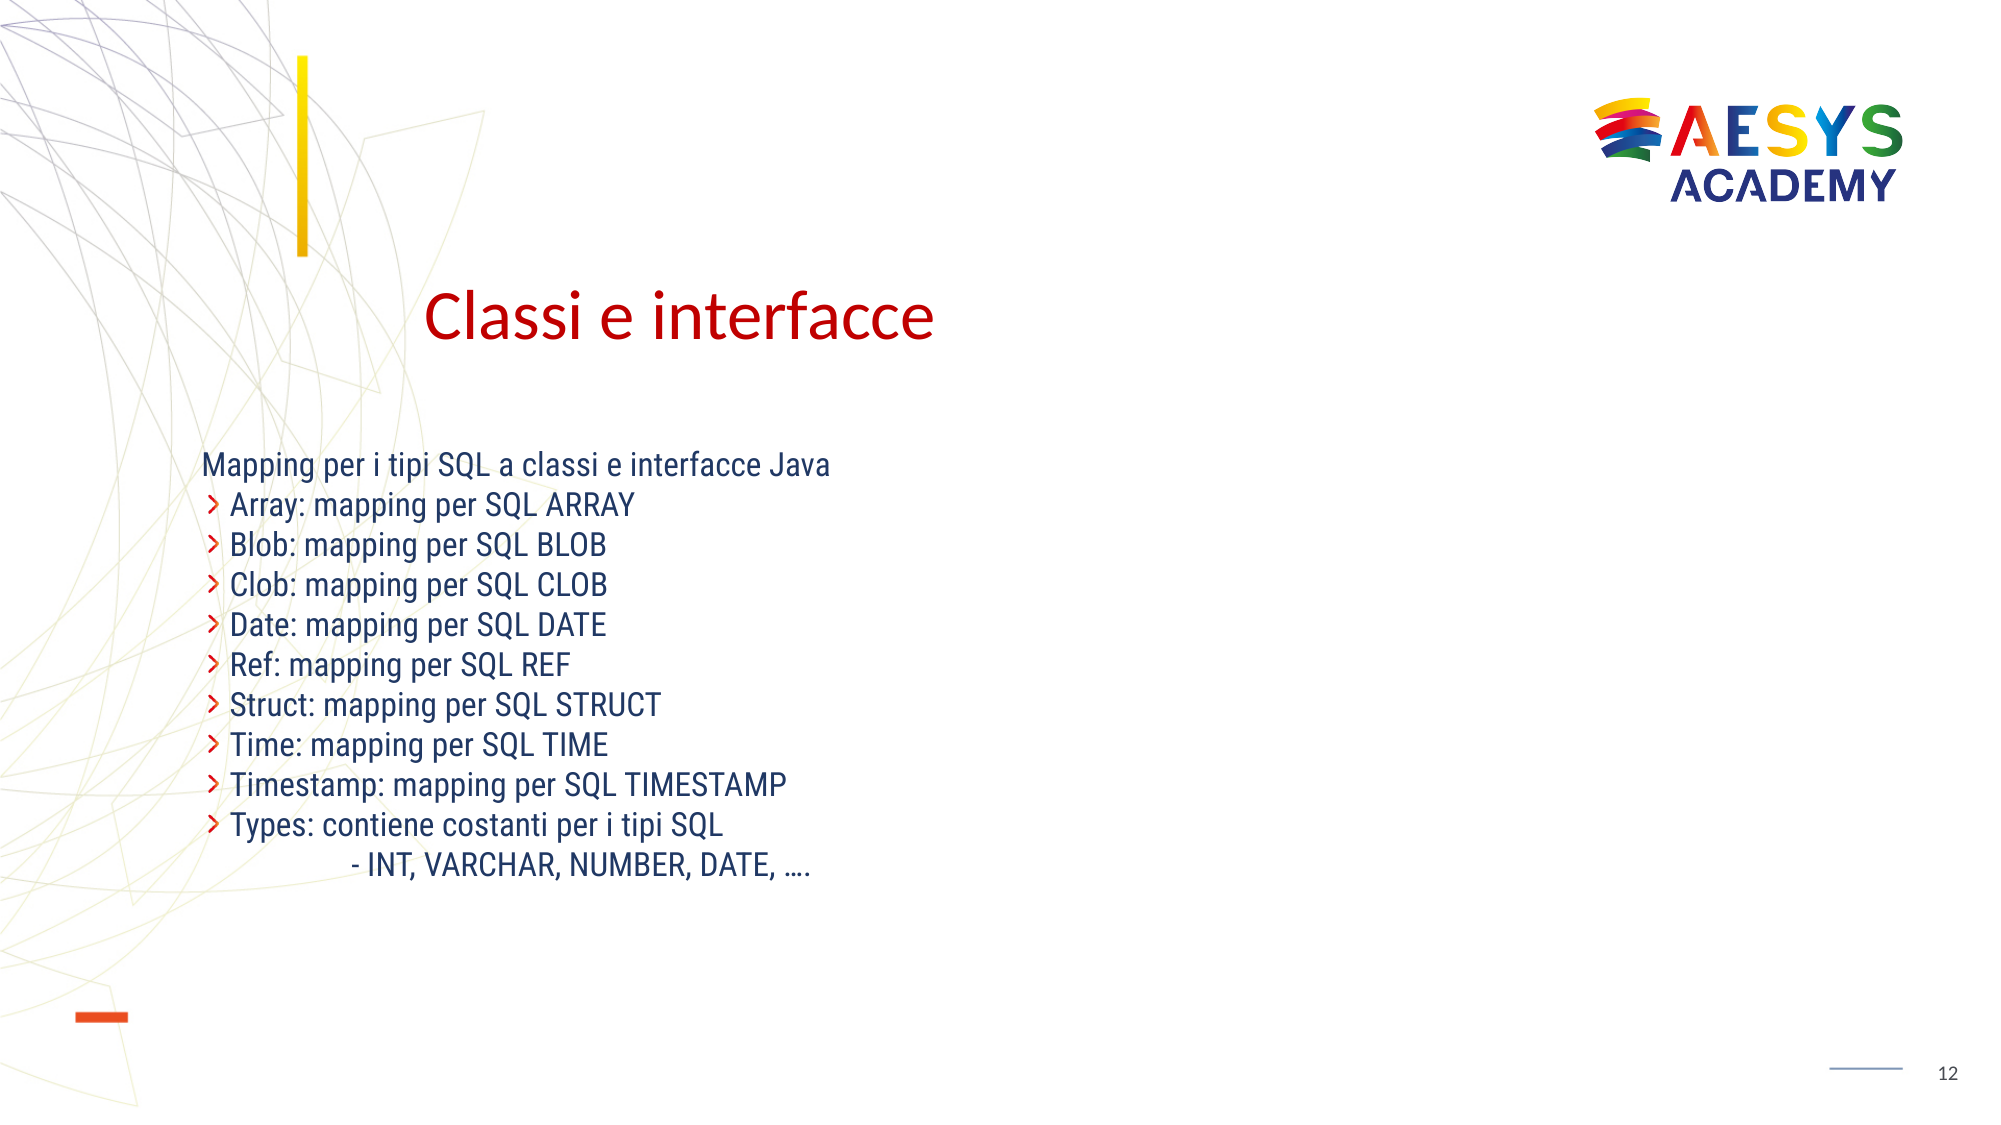

# Classi e interfacce
Mapping per i tipi SQL a classi e interfacce Java
Array: mapping per SQL ARRAY
Blob: mapping per SQL BLOB
Clob: mapping per SQL CLOB
Date: mapping per SQL DATE
Ref: mapping per SQL REF
Struct: mapping per SQL STRUCT
Time: mapping per SQL TIME
Timestamp: mapping per SQL TIMESTAMP
Types: contiene costanti per i tipi SQL
	- INT, VARCHAR, NUMBER, DATE, ….

12